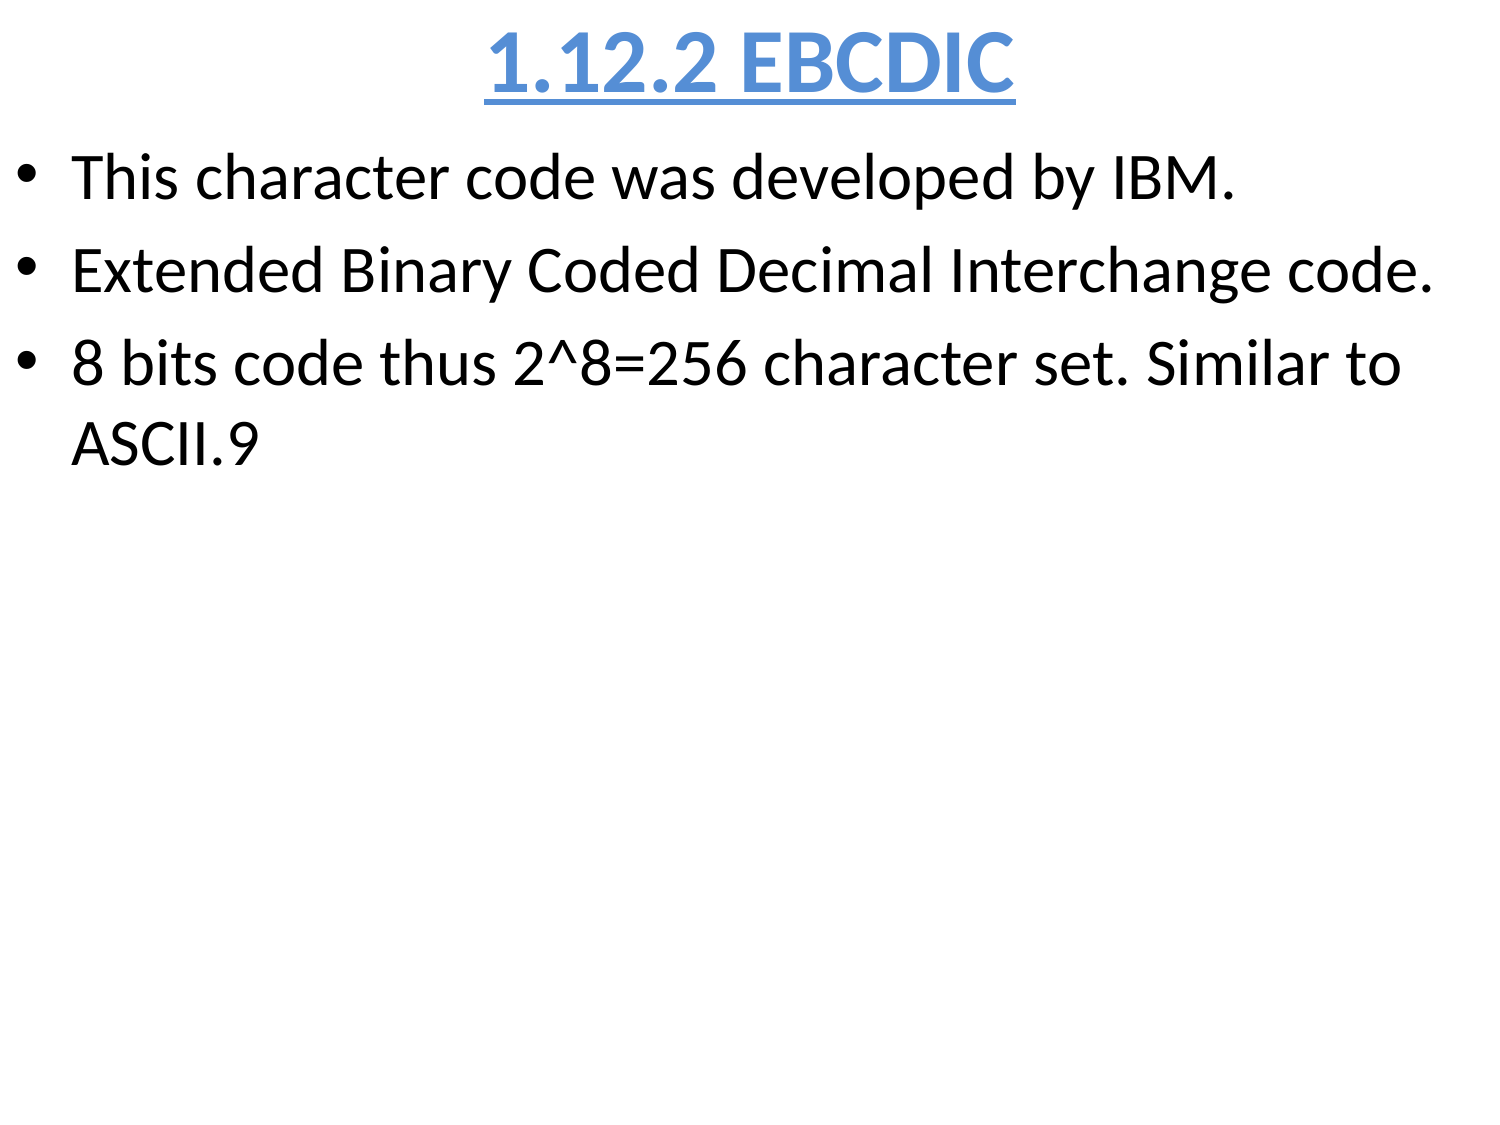

# 1.12.2 EBCDIC
This character code was developed by IBM.
Extended Binary Coded Decimal Interchange code.
8 bits code thus 2^8=256 character set. Similar to ASCII.9